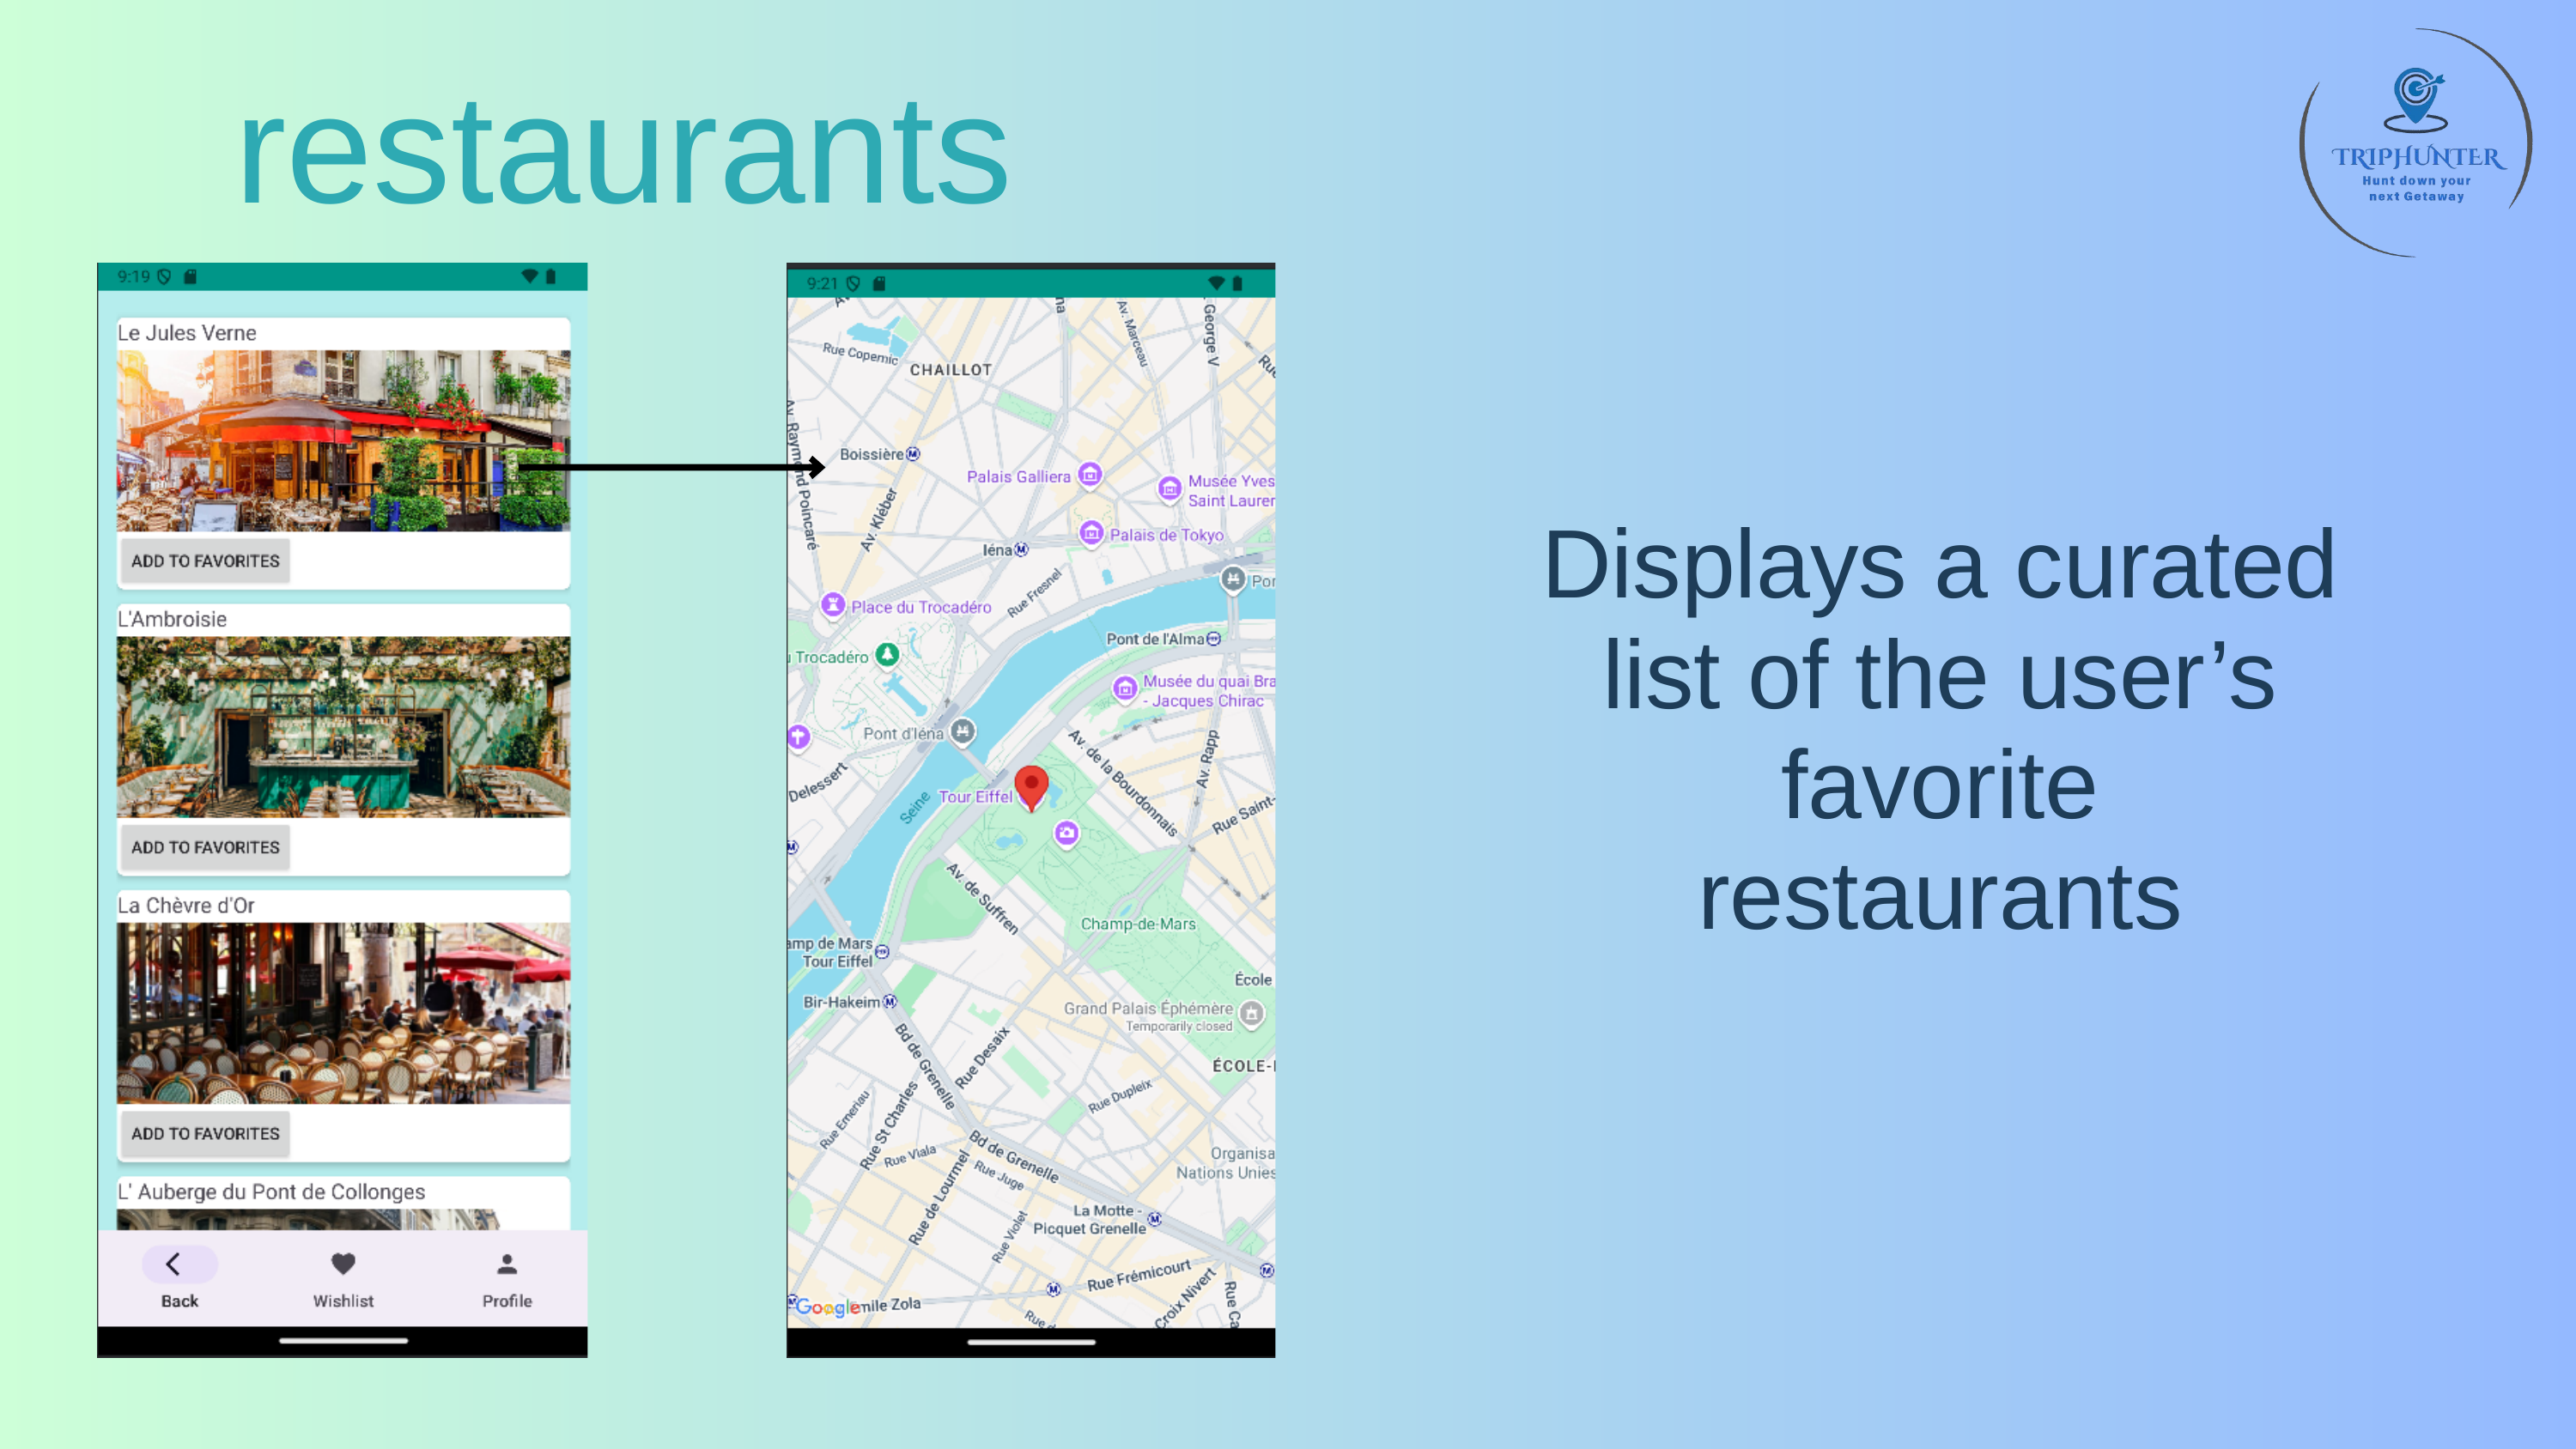

restaurants

Displays a curated list of the user’s favorite restaurants